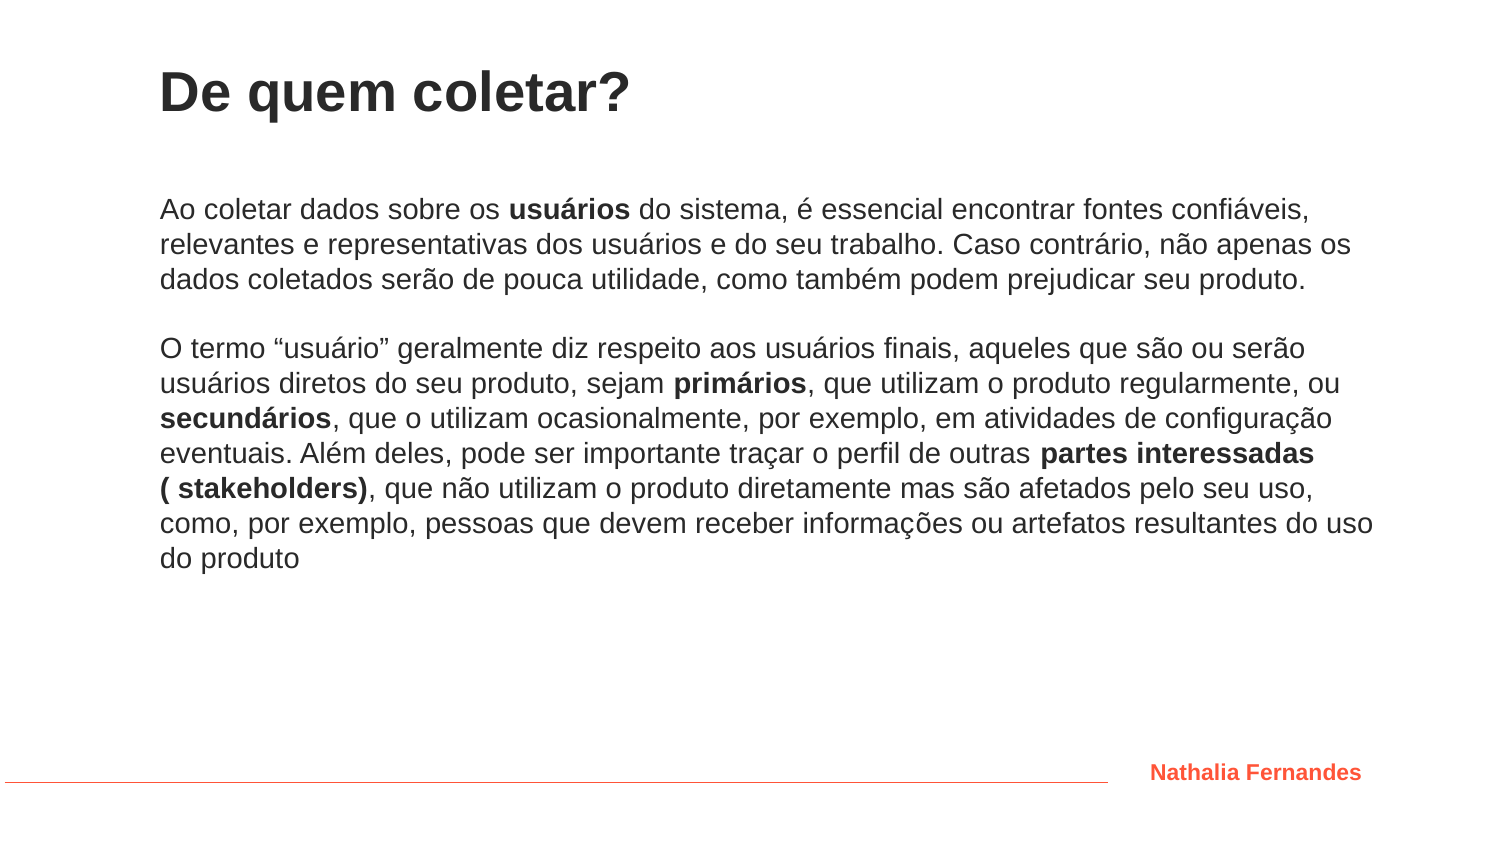

De quem coletar?
Ao coletar dados sobre os usuários do sistema, é essencial encontrar fontes confiáveis, relevantes e representativas dos usuários e do seu trabalho. Caso contrário, não apenas os dados coletados serão de pouca utilidade, como também podem prejudicar seu produto.

O termo “usuário” geralmente diz respeito aos usuários finais, aqueles que são ou serão usuários diretos do seu produto, sejam primários, que utilizam o produto regularmente, ou secundários, que o utilizam ocasionalmente, por exemplo, em atividades de configuração eventuais. Além deles, pode ser importante traçar o perfil de outras partes interessadas ( stakeholders), que não utilizam o produto diretamente mas são afetados pelo seu uso, como, por exemplo, pessoas que devem receber informações ou artefatos resultantes do uso do produto

Nathalia Fernandes